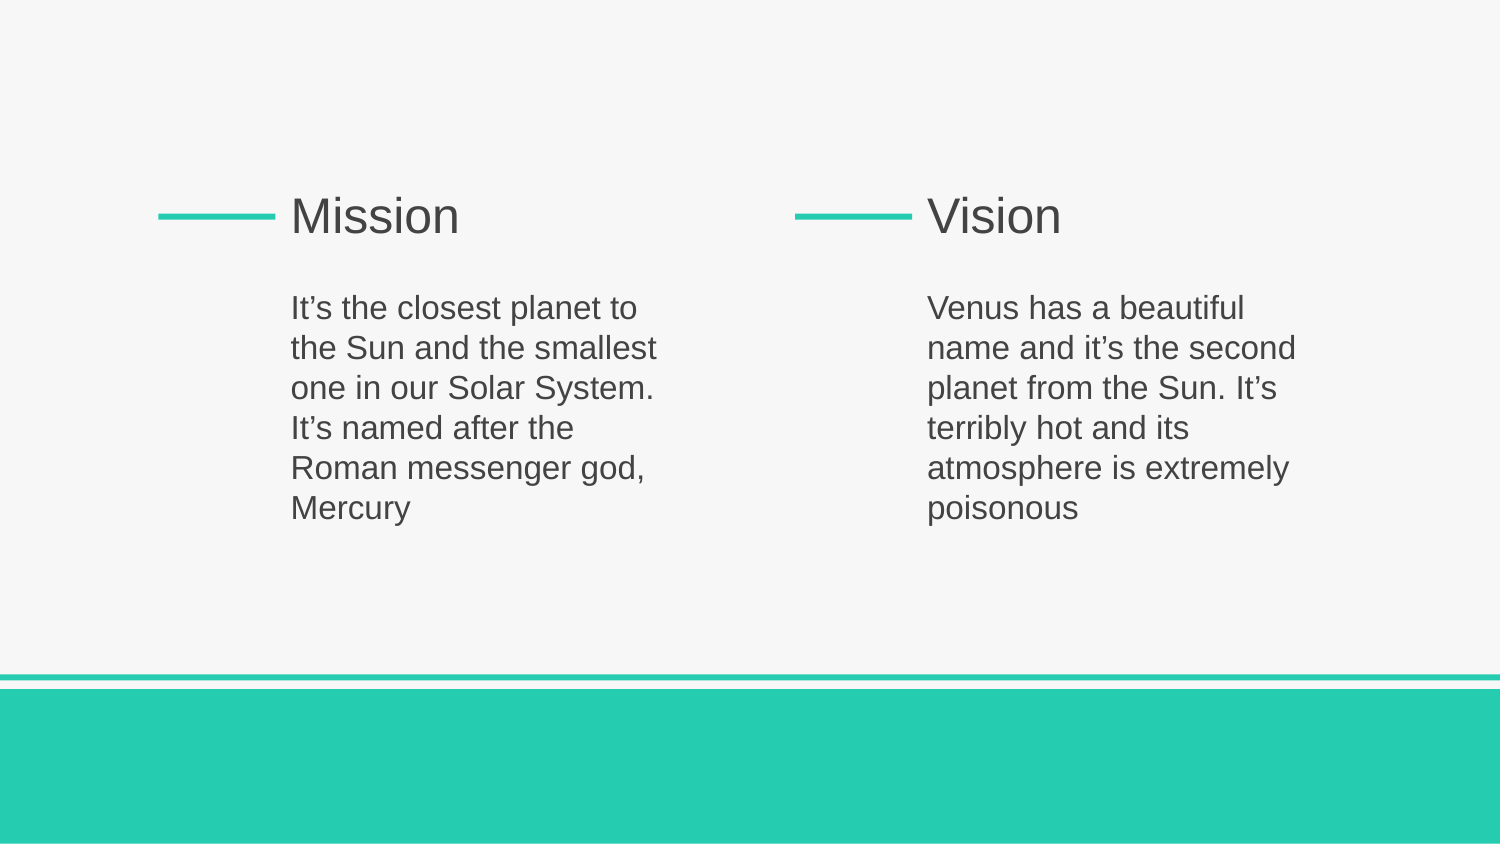

# Mission
Vision

It’s the closest planet to the Sun and the smallest one in our Solar System. It’s named after the Roman messenger god, Mercury
Venus has a beautiful name and it’s the second planet from the Sun. It’s terribly hot and its atmosphere is extremely poisonous